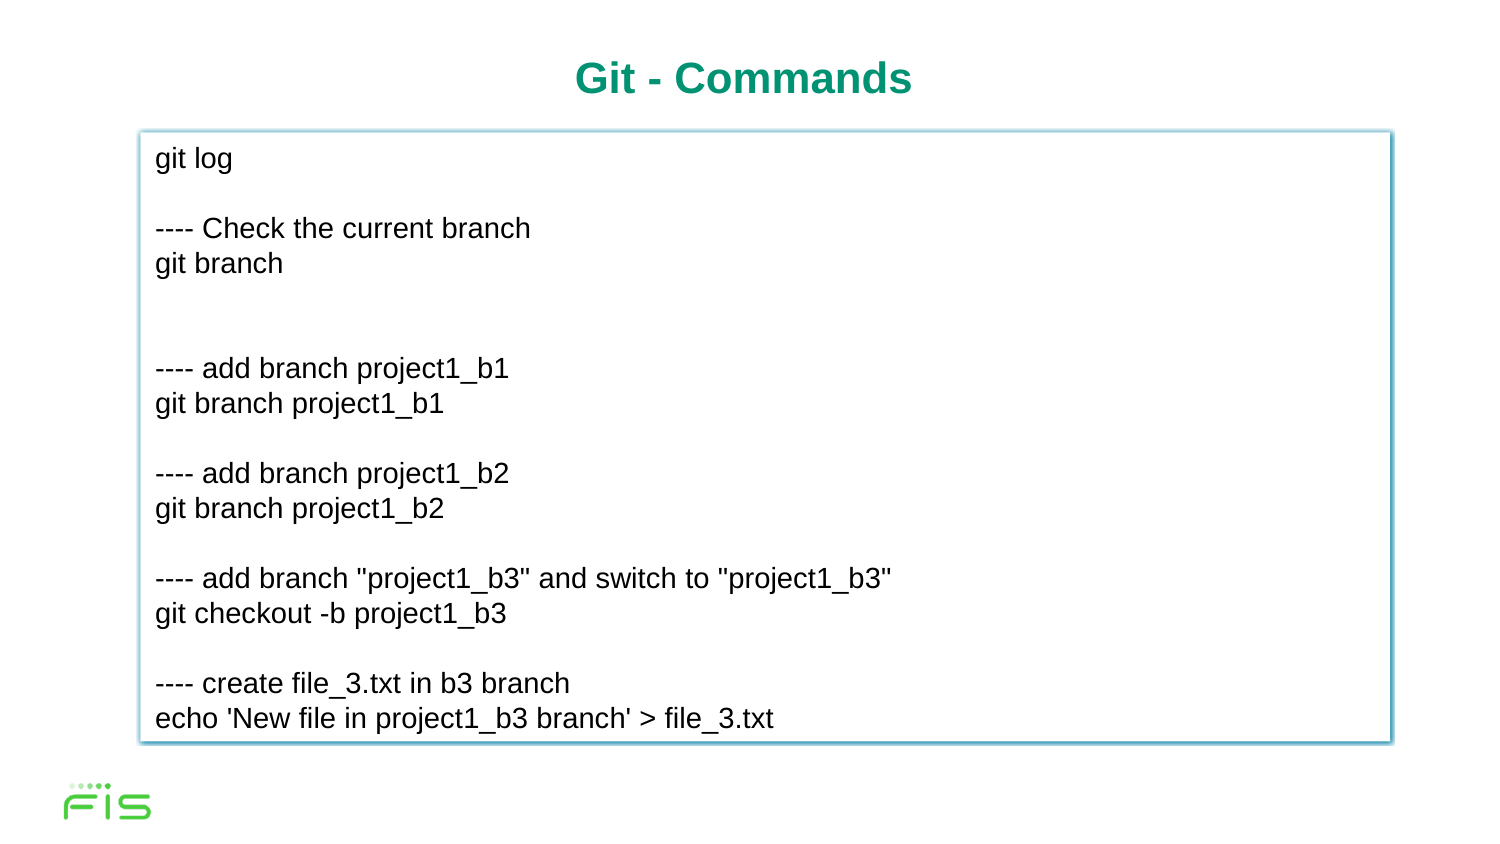

# Git - Commands
git log

---- Check the current branch
git branch

---- add branch project1_b1
git branch project1_b1

---- add branch project1_b2
git branch project1_b2

---- add branch "project1_b3" and switch to "project1_b3"
git checkout -b project1_b3

---- create file_3.txt in b3 branch
echo 'New file in project1_b3 branch' > file_3.txt
13